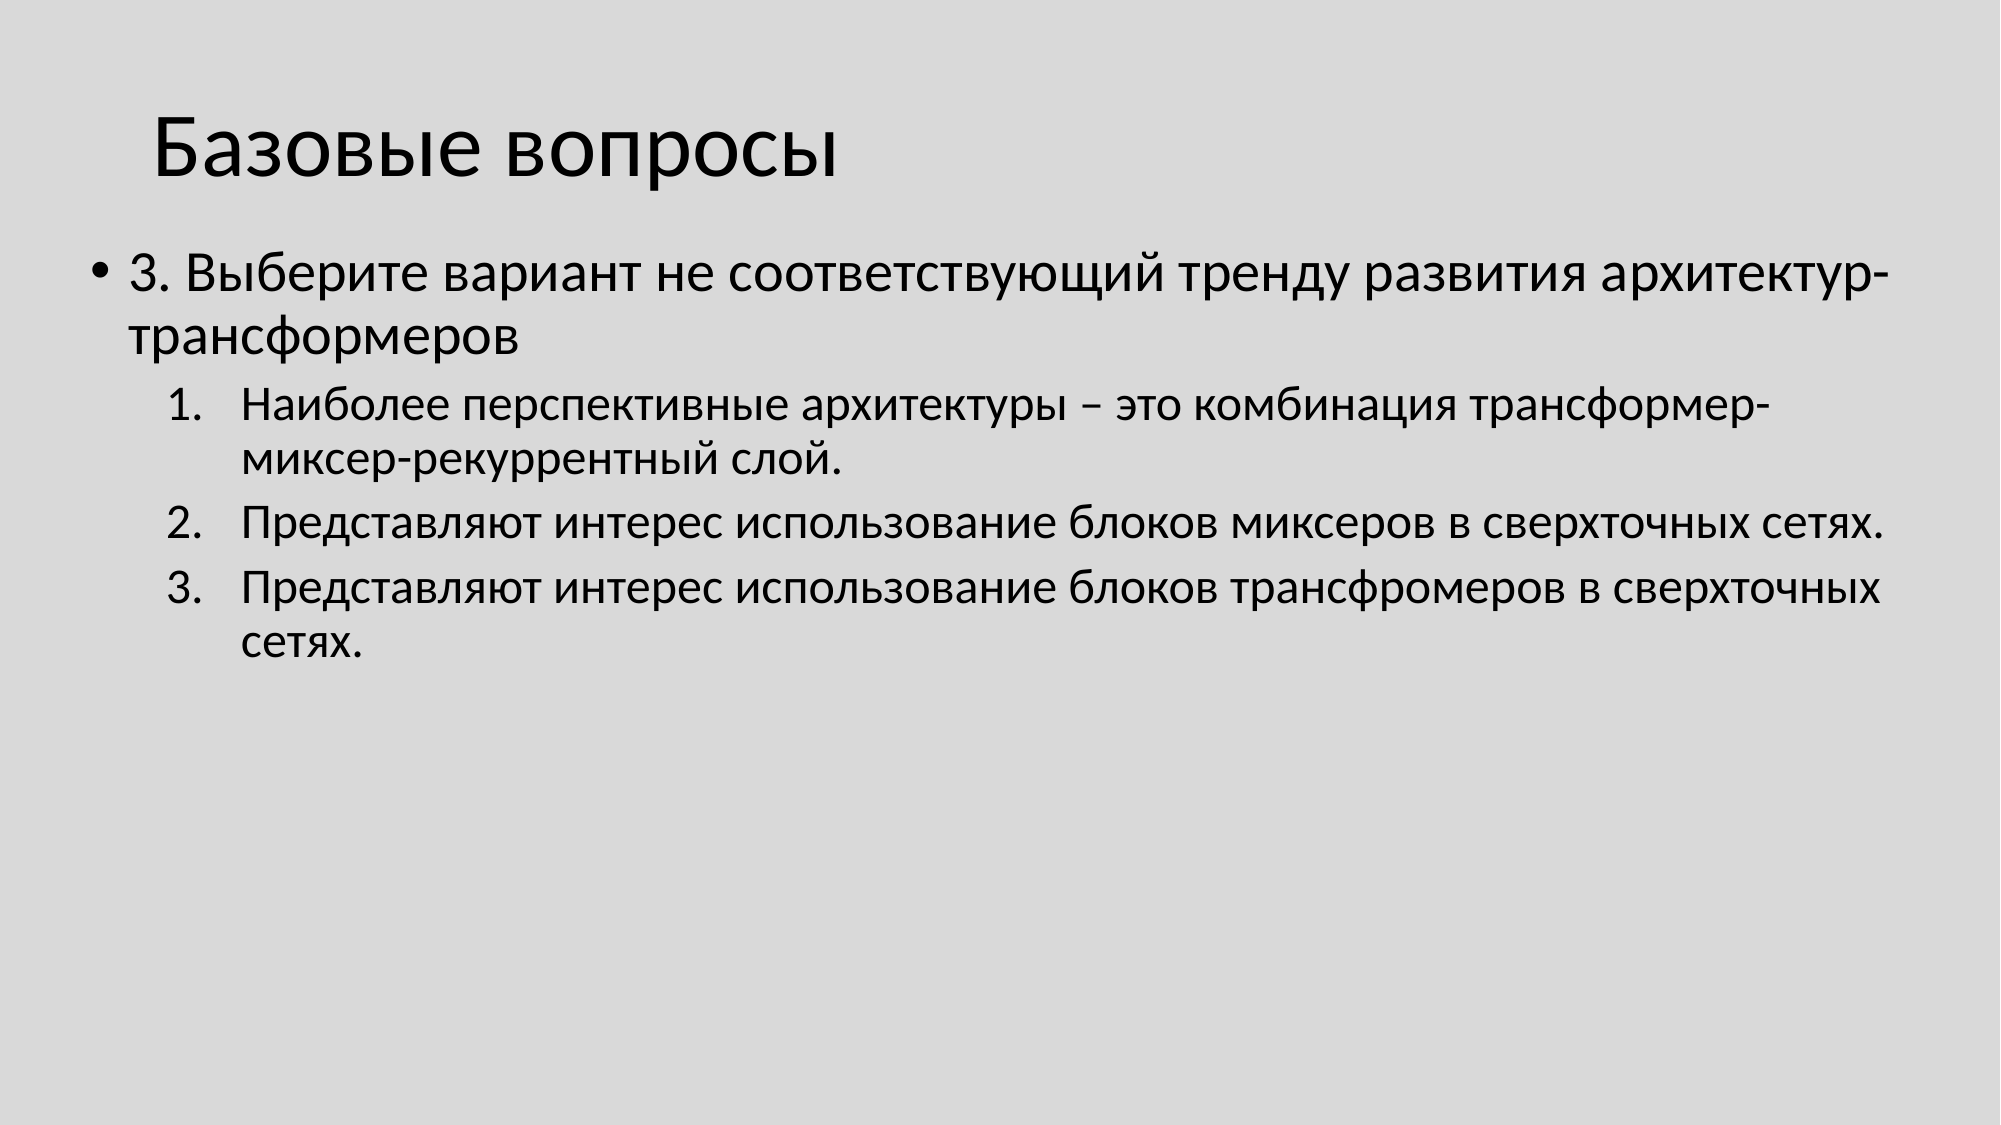

# Базовые вопросы
3. Выберите вариант не соответствующий тренду развития архитектур-трансформеров
Наиболее перспективные архитектуры – это комбинация трансформер-миксер-рекуррентный слой.
Представляют интерес использование блоков миксеров в сверхточных сетях.
Представляют интерес использование блоков трансфромеров в сверхточных сетях.